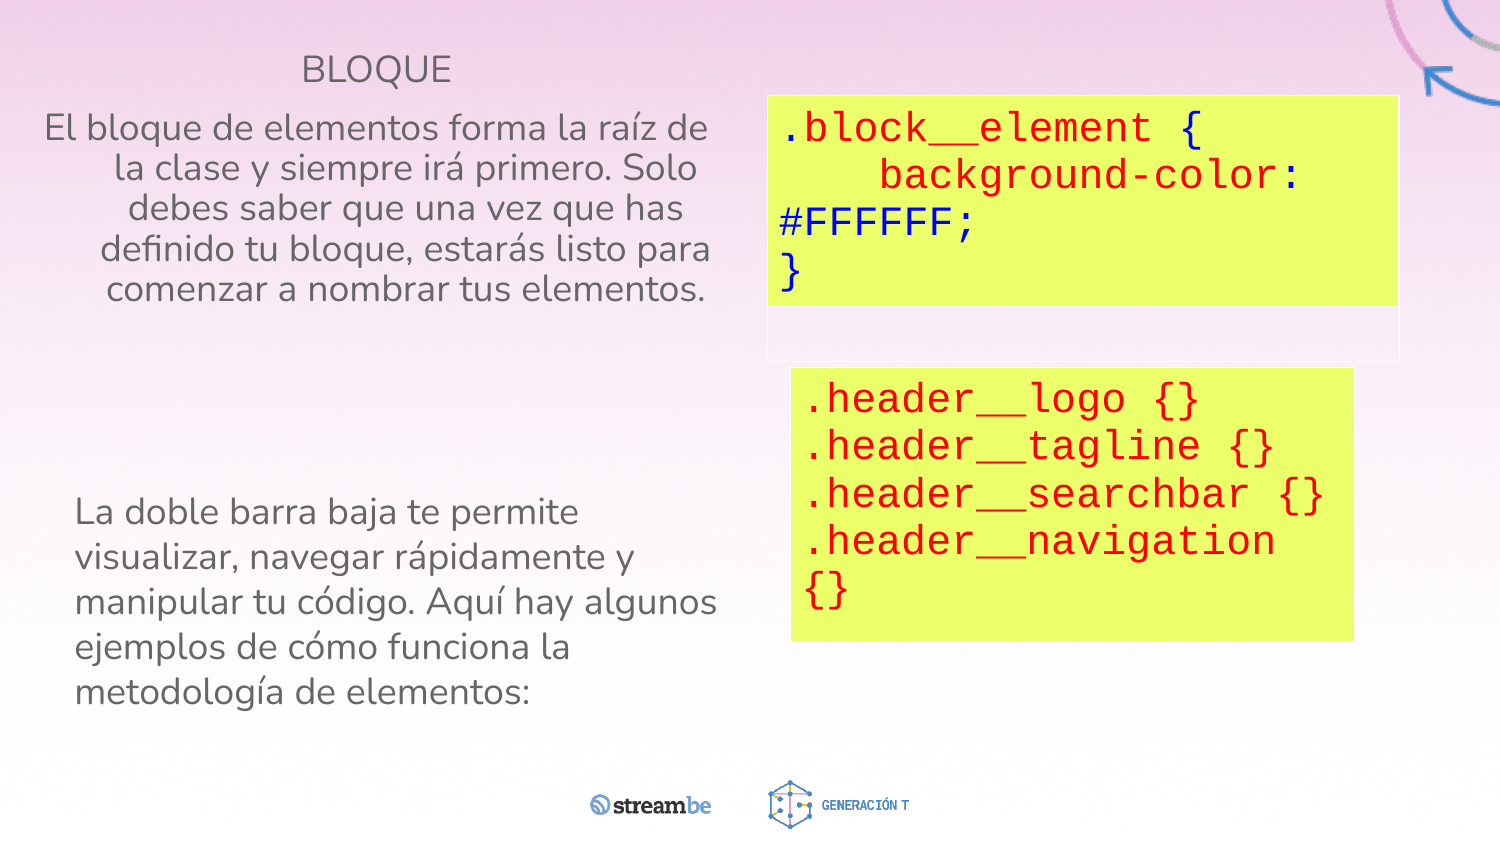

BLOQUE
El bloque de elementos forma la raíz de la clase y siempre irá primero. Solo debes saber que una vez que has definido tu bloque, estarás listo para comenzar a nombrar tus elementos.
| .block\_\_element {     background-color: #FFFFFF; } |
| --- |
|  |

| .header\_\_logo {} .header\_\_tagline {} .header\_\_searchbar {} .header\_\_navigation {} |
| --- |
|  |
La doble barra baja te permite visualizar, navegar rápidamente y manipular tu código. Aquí hay algunos ejemplos de cómo funciona la metodología de elementos: